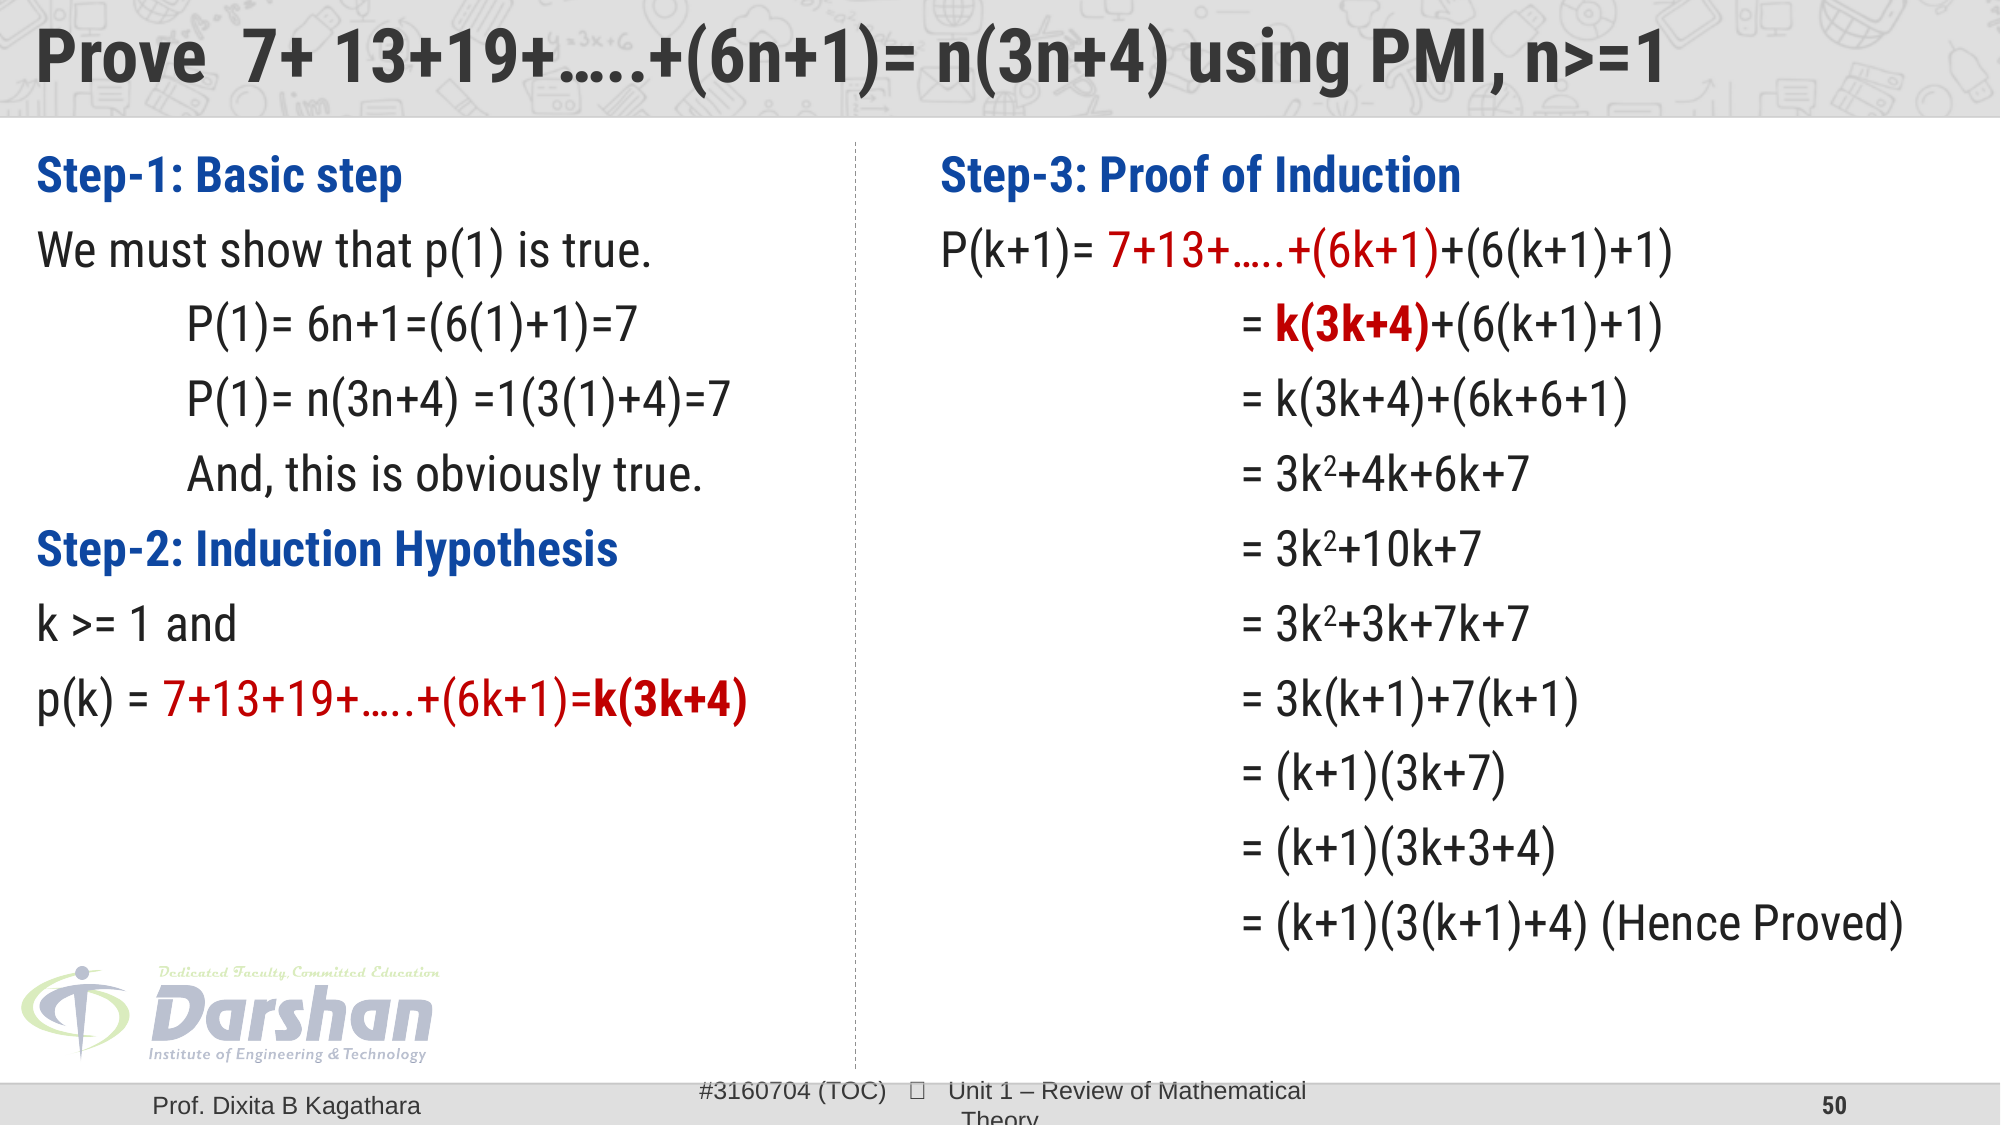

# Prove  7+ 13+19+…..+(6n+1)= n(3n+4) using PMI, n>=1
Step-1: Basic step
We must show that p(1) is true.
	P(1)= 6n+1=(6(1)+1)=7
	P(1)= n(3n+4) =1(3(1)+4)=7
	And, this is obviously true.
Step-2: Induction Hypothesis
k >= 1 and
p(k) = 7+13+19+…..+(6k+1)=k(3k+4)

Step-3: Proof of Induction
P(k+1)= 7+13+…..+(6k+1)+(6(k+1)+1)
		= k(3k+4)+(6(k+1)+1)
		= k(3k+4)+(6k+6+1)
		= 3k2+4k+6k+7
		= 3k2+10k+7
		= 3k2+3k+7k+7
		= 3k(k+1)+7(k+1)
		= (k+1)(3k+7)
		= (k+1)(3k+3+4)
		= (k+1)(3(k+1)+4) (Hence Proved)